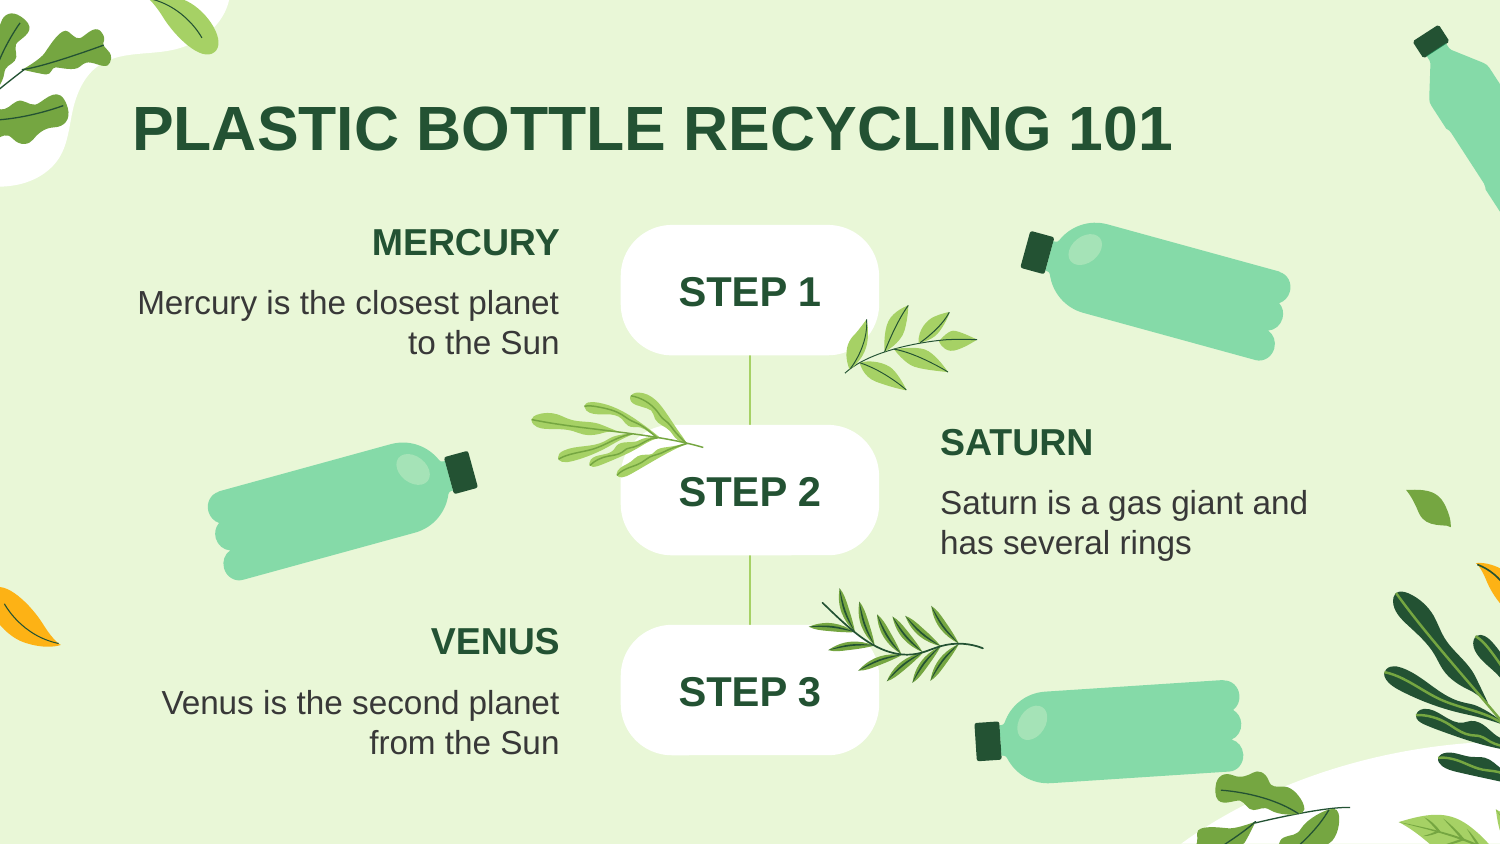

# PLASTIC BOTTLE RECYCLING 101

MERCURY
STEP 1
Mercury is the closest planet to the Sun

SATURN
STEP 2
Saturn is a gas giant and has several rings

VENUS
STEP 3
Venus is the second planet from the Sun